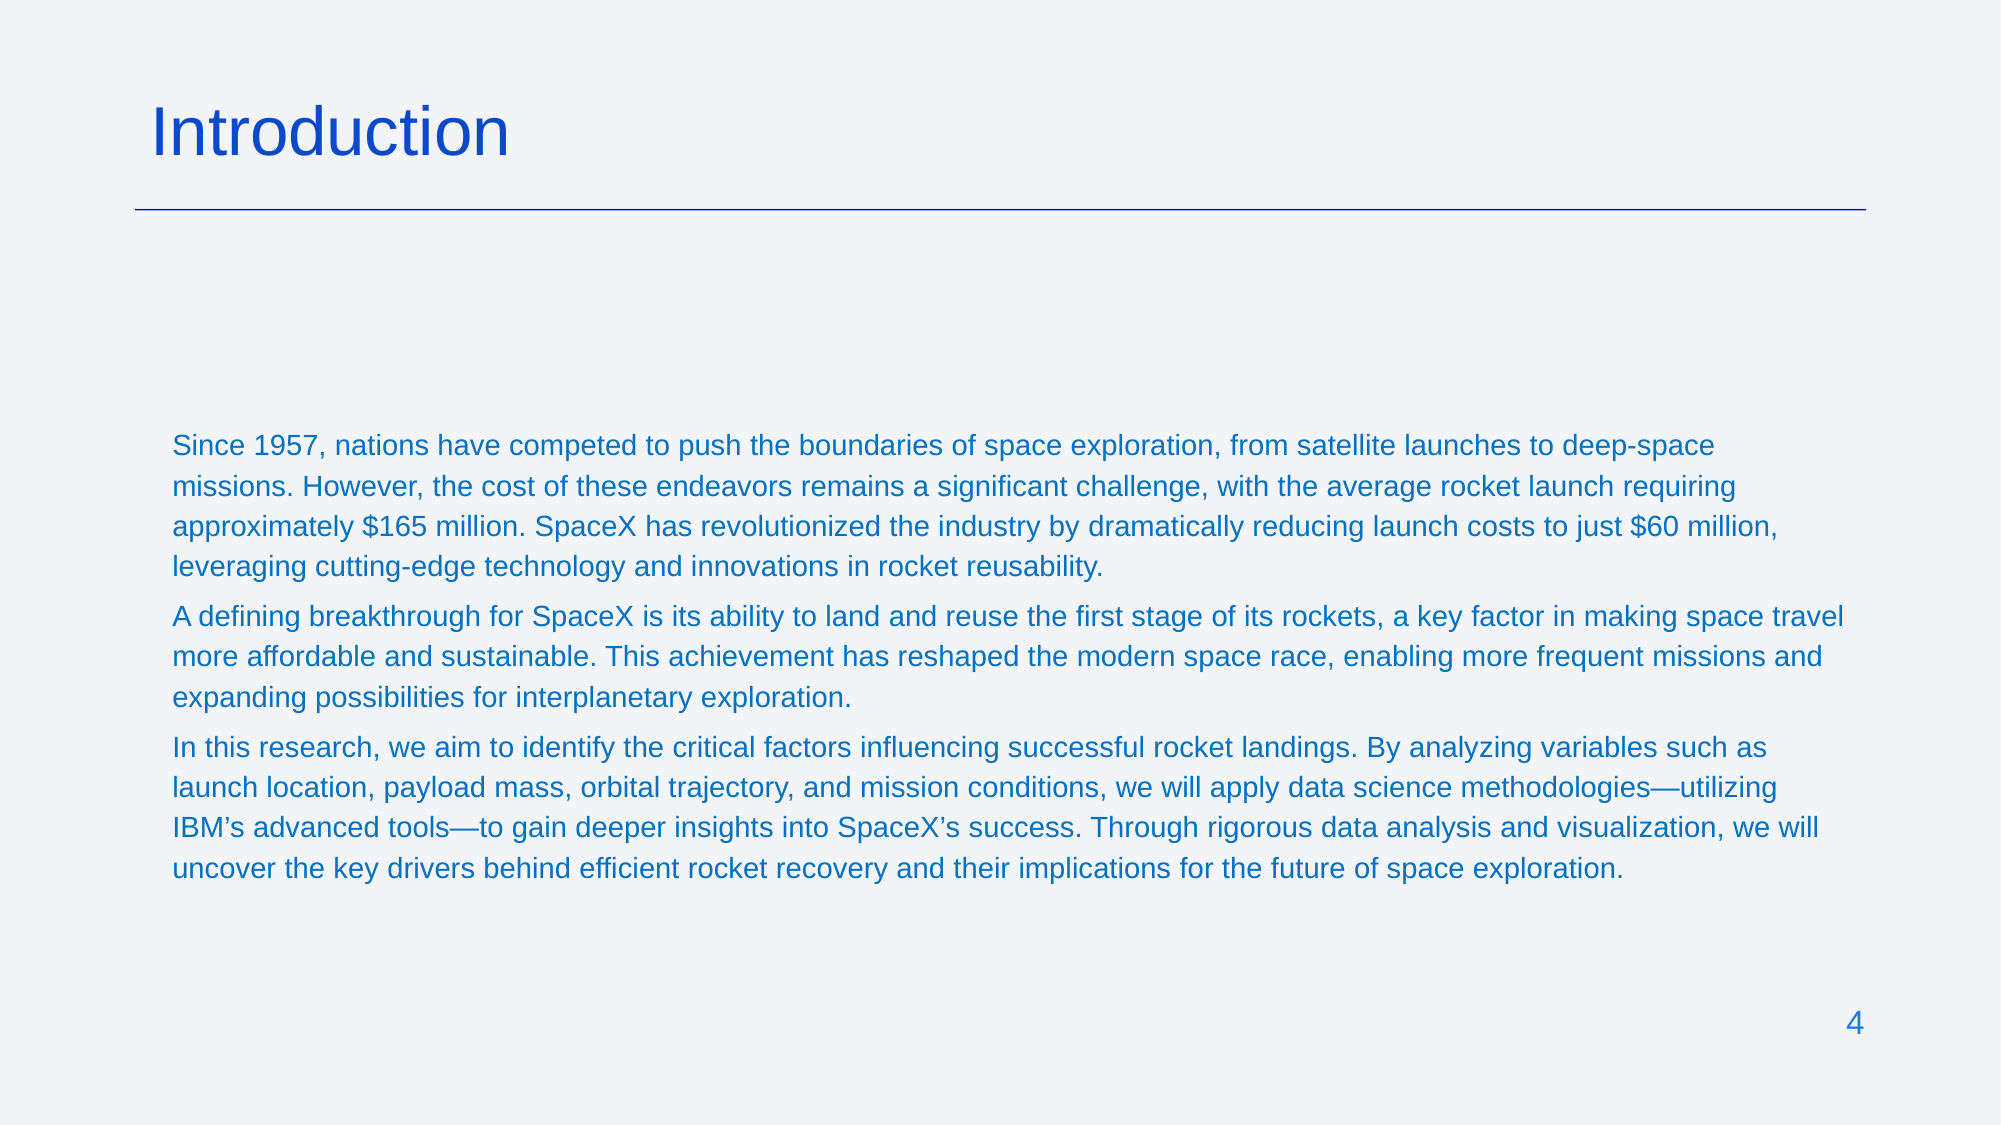

Introduction
Since 1957, nations have competed to push the boundaries of space exploration, from satellite launches to deep-space missions. However, the cost of these endeavors remains a significant challenge, with the average rocket launch requiring approximately $165 million. SpaceX has revolutionized the industry by dramatically reducing launch costs to just $60 million, leveraging cutting-edge technology and innovations in rocket reusability.
A defining breakthrough for SpaceX is its ability to land and reuse the first stage of its rockets, a key factor in making space travel more affordable and sustainable. This achievement has reshaped the modern space race, enabling more frequent missions and expanding possibilities for interplanetary exploration.
In this research, we aim to identify the critical factors influencing successful rocket landings. By analyzing variables such as launch location, payload mass, orbital trajectory, and mission conditions, we will apply data science methodologies—utilizing IBM’s advanced tools—to gain deeper insights into SpaceX’s success. Through rigorous data analysis and visualization, we will uncover the key drivers behind efficient rocket recovery and their implications for the future of space exploration.

4